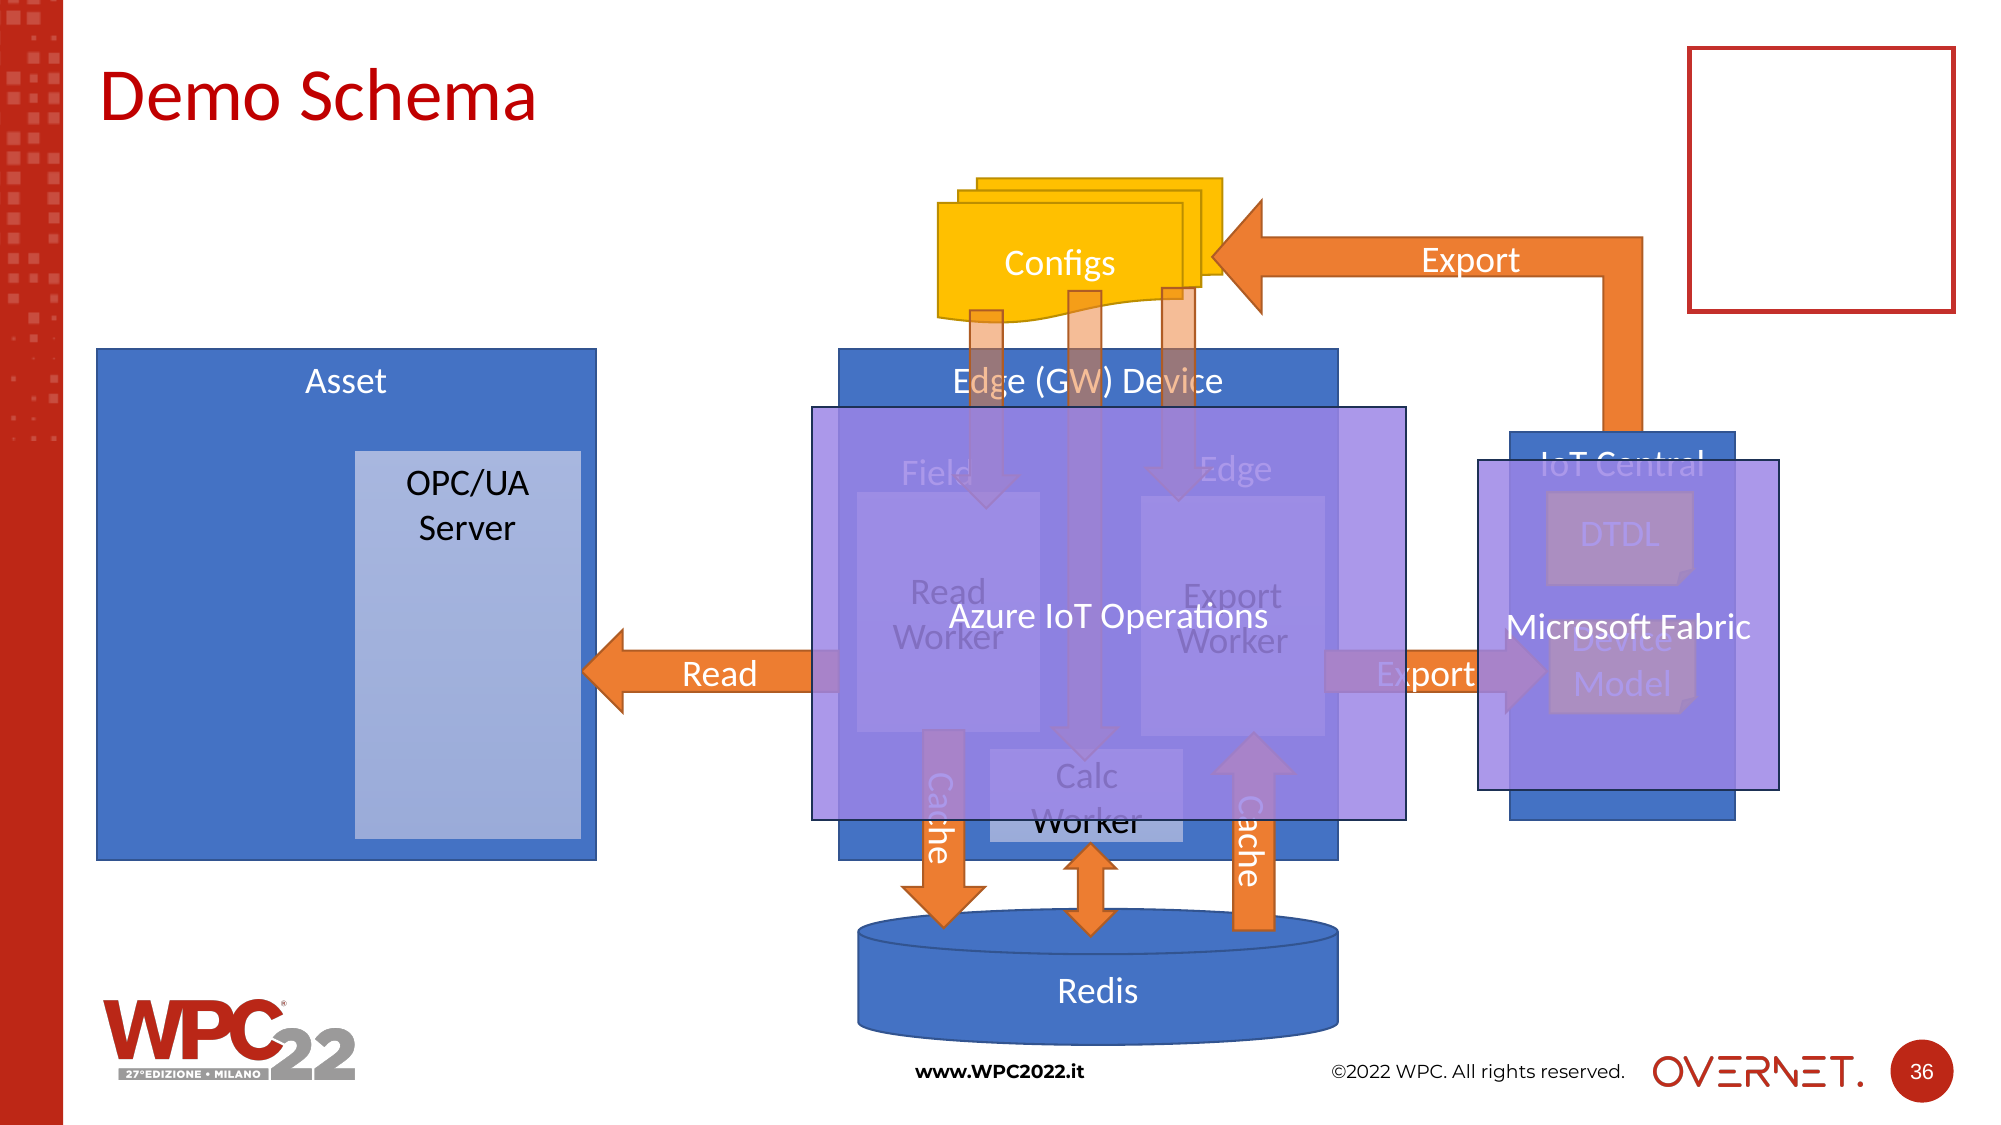

# Demo Schema

Configs
Export

Asset
Edge (GW) Device
Azure IoT Operations
IoT Central
Edge
Field
OPC/UA
Server
Microsoft Fabric
Read Worker
DTDL
Export Worker
Device
Model
Read
Export
Calc Worker
Cache
Cache

Redis